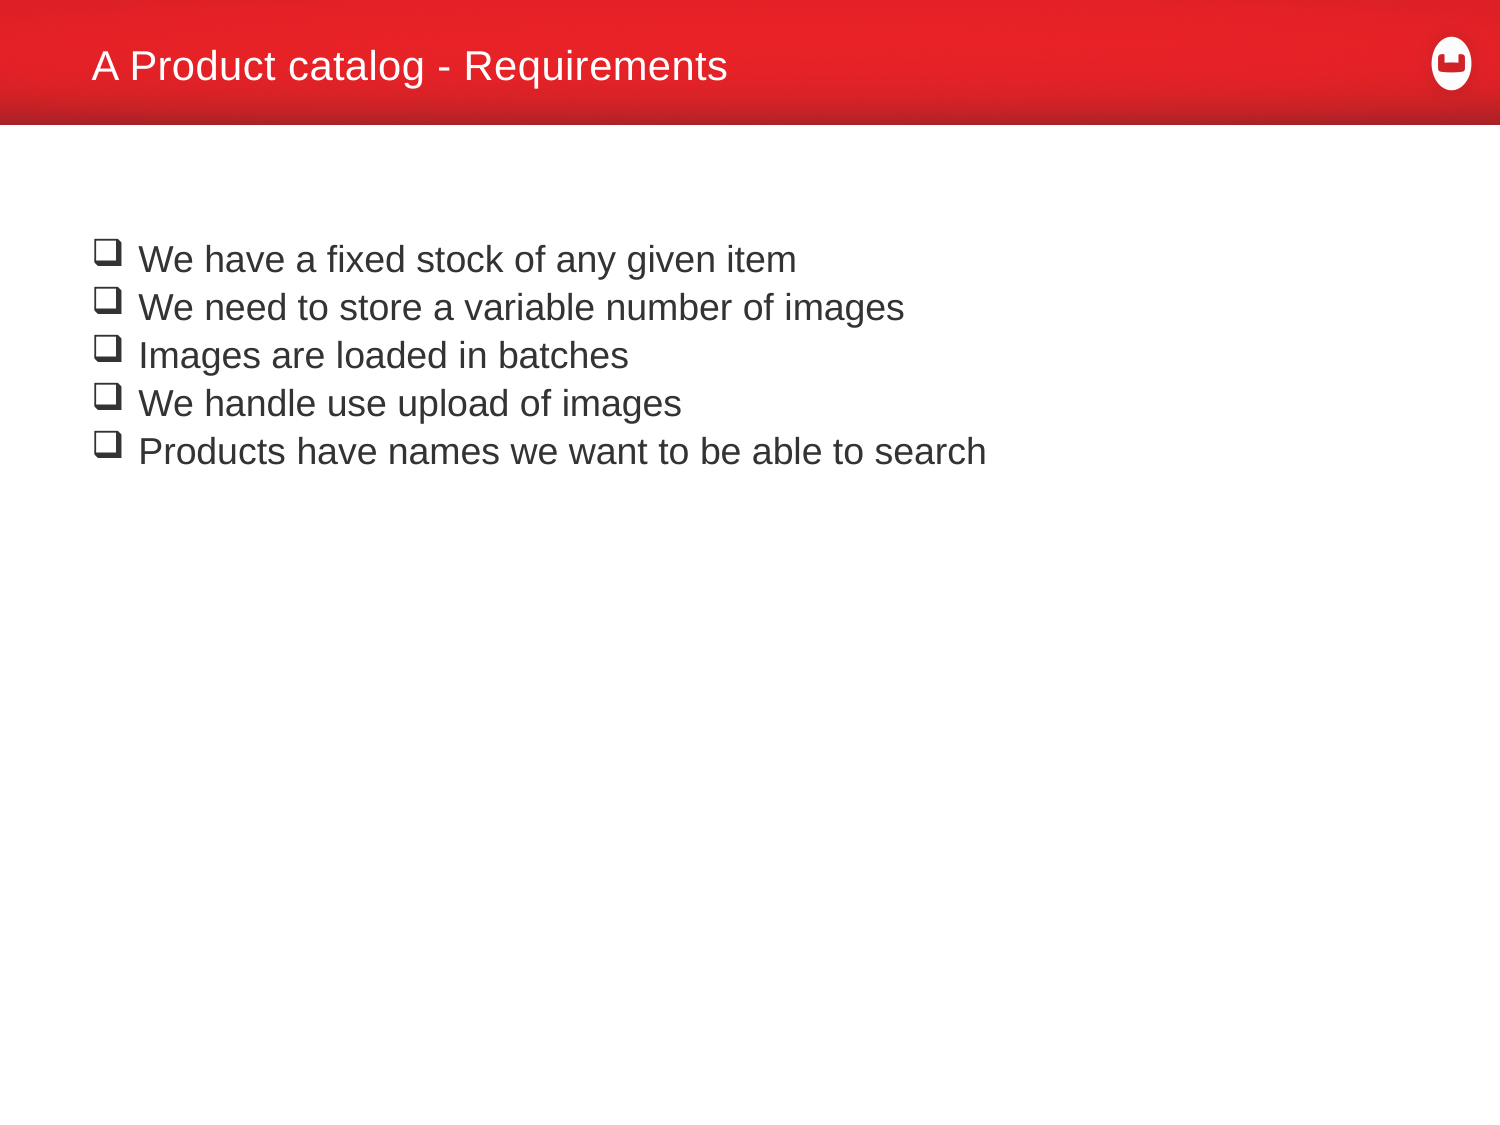

# A Product catalog - Requirements
We have a fixed stock of any given item
We need to store a variable number of images
Images are loaded in batches
We handle use upload of images
Products have names we want to be able to search